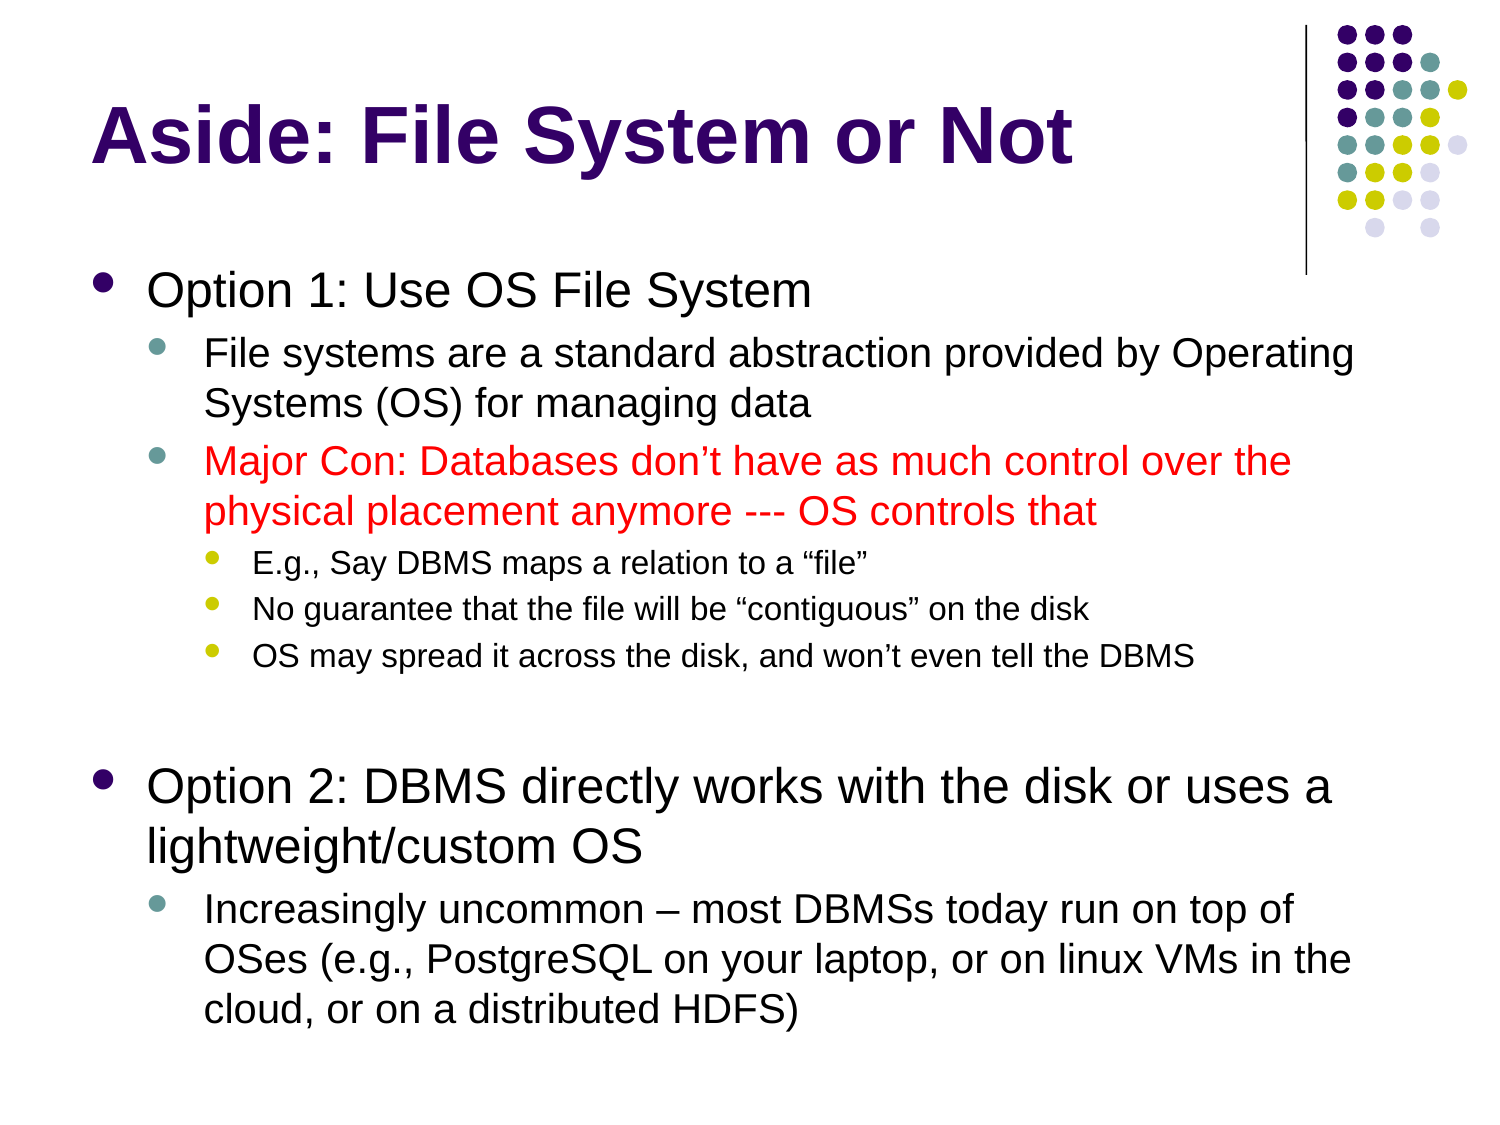

# Aside: File System or Not
Option 1: Use OS File System
File systems are a standard abstraction provided by Operating Systems (OS) for managing data
Major Con: Databases don’t have as much control over the physical placement anymore --- OS controls that
E.g., Say DBMS maps a relation to a “file”
No guarantee that the file will be “contiguous” on the disk
OS may spread it across the disk, and won’t even tell the DBMS

Option 2: DBMS directly works with the disk or uses a lightweight/custom OS
Increasingly uncommon – most DBMSs today run on top of OSes (e.g., PostgreSQL on your laptop, or on linux VMs in the cloud, or on a distributed HDFS)